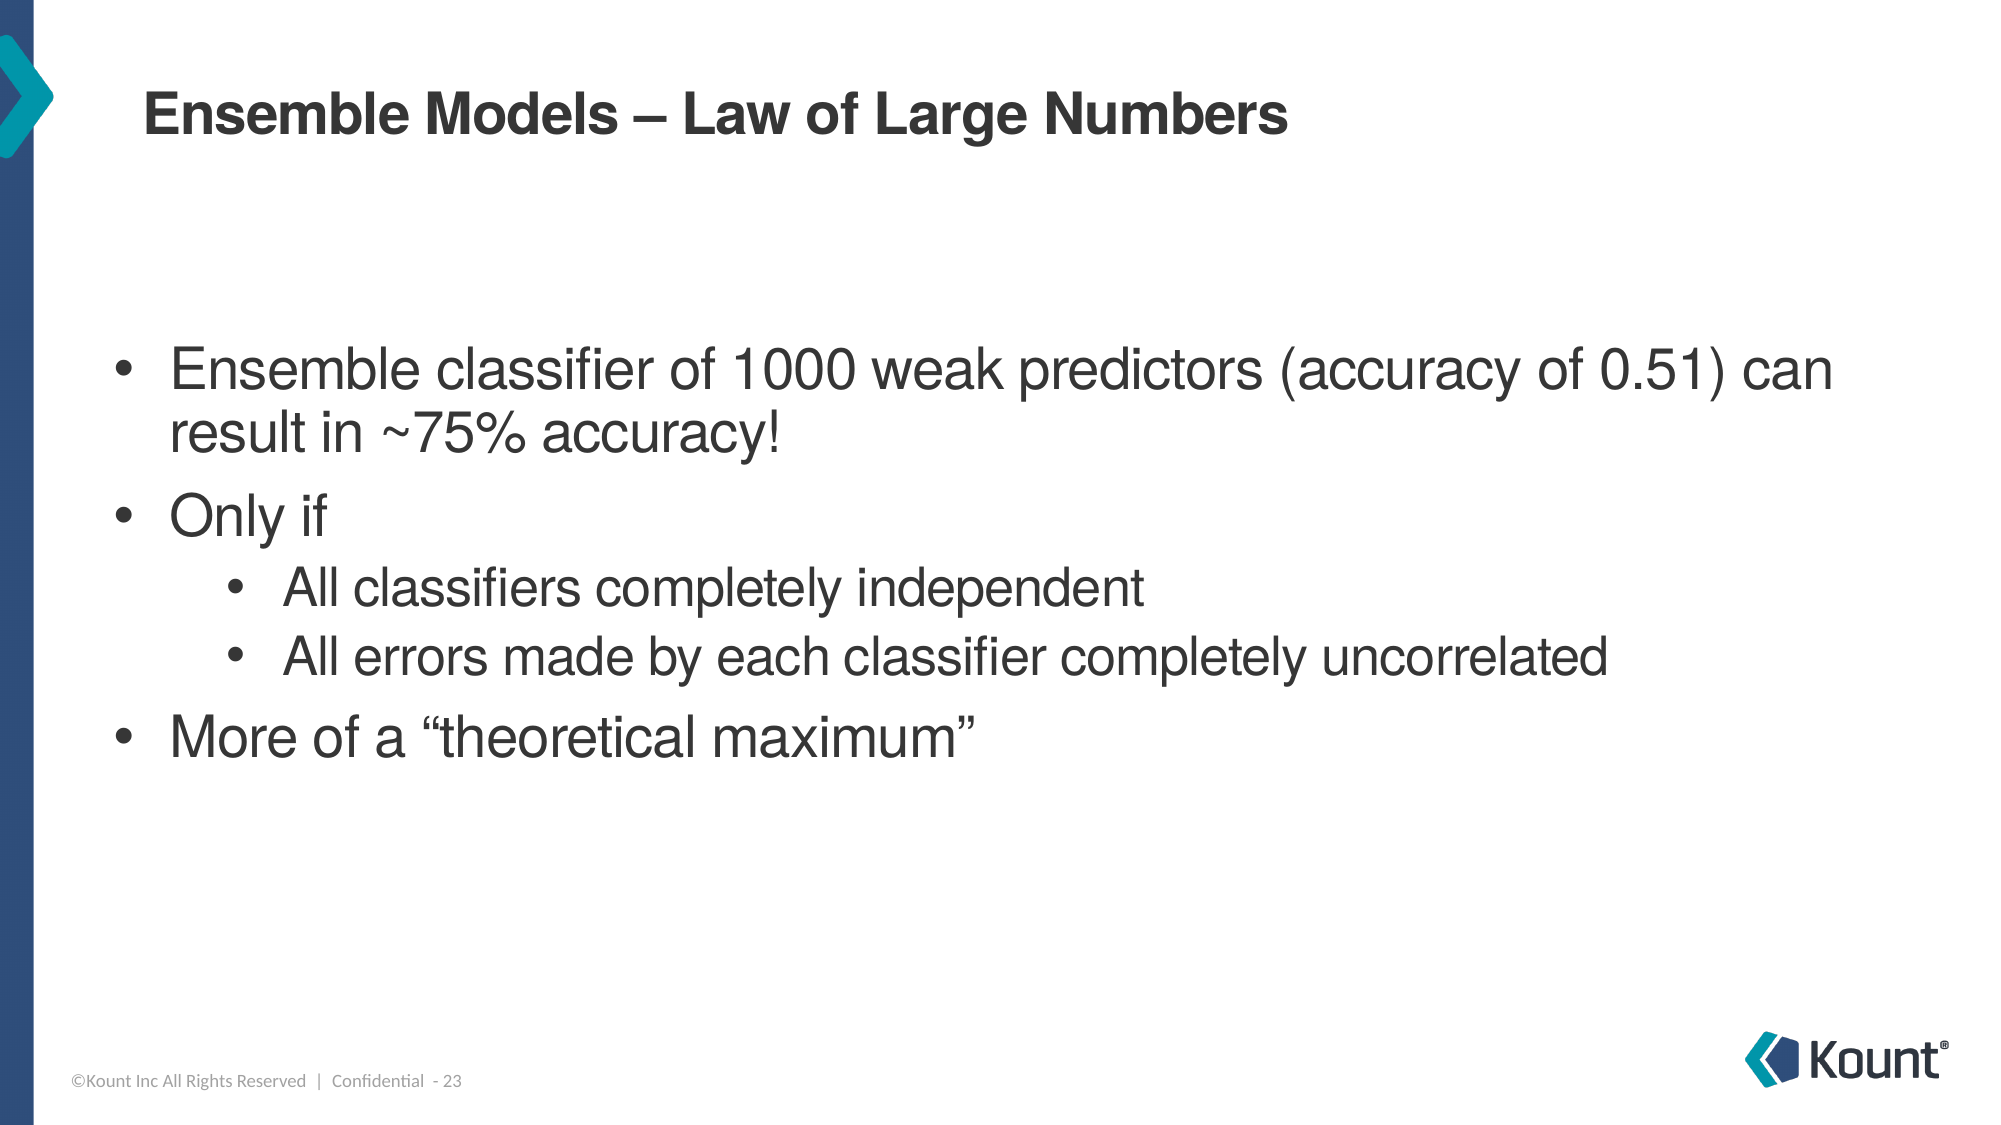

# Ensemble Models – Law of Large Numbers
Ensemble classifier of 1000 weak predictors (accuracy of 0.51) can result in ~75% accuracy!
Only if
All classifiers completely independent
All errors made by each classifier completely uncorrelated
More of a “theoretical maximum”